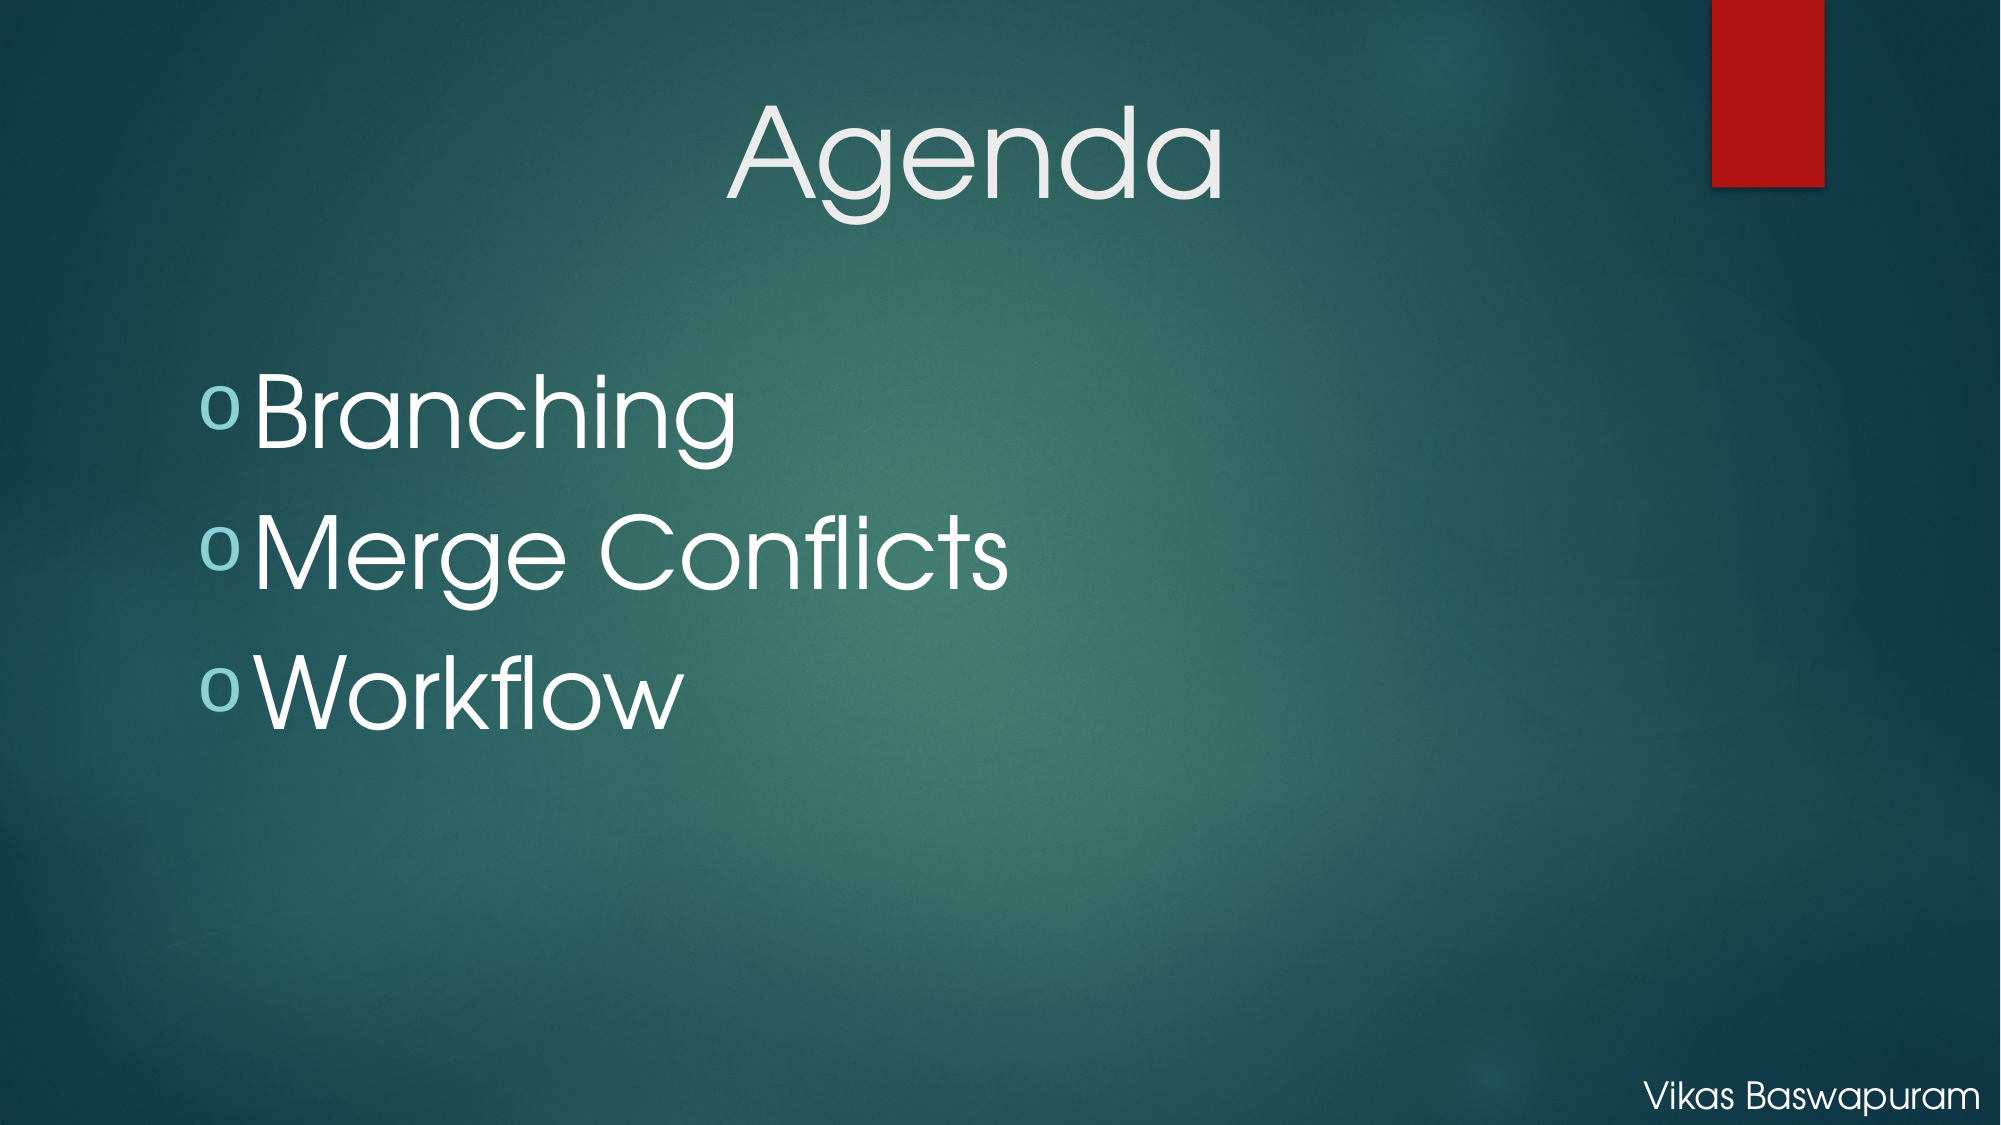

# Agenda
Branching
Merge Conflicts
Workflow

Vikas Baswapuram